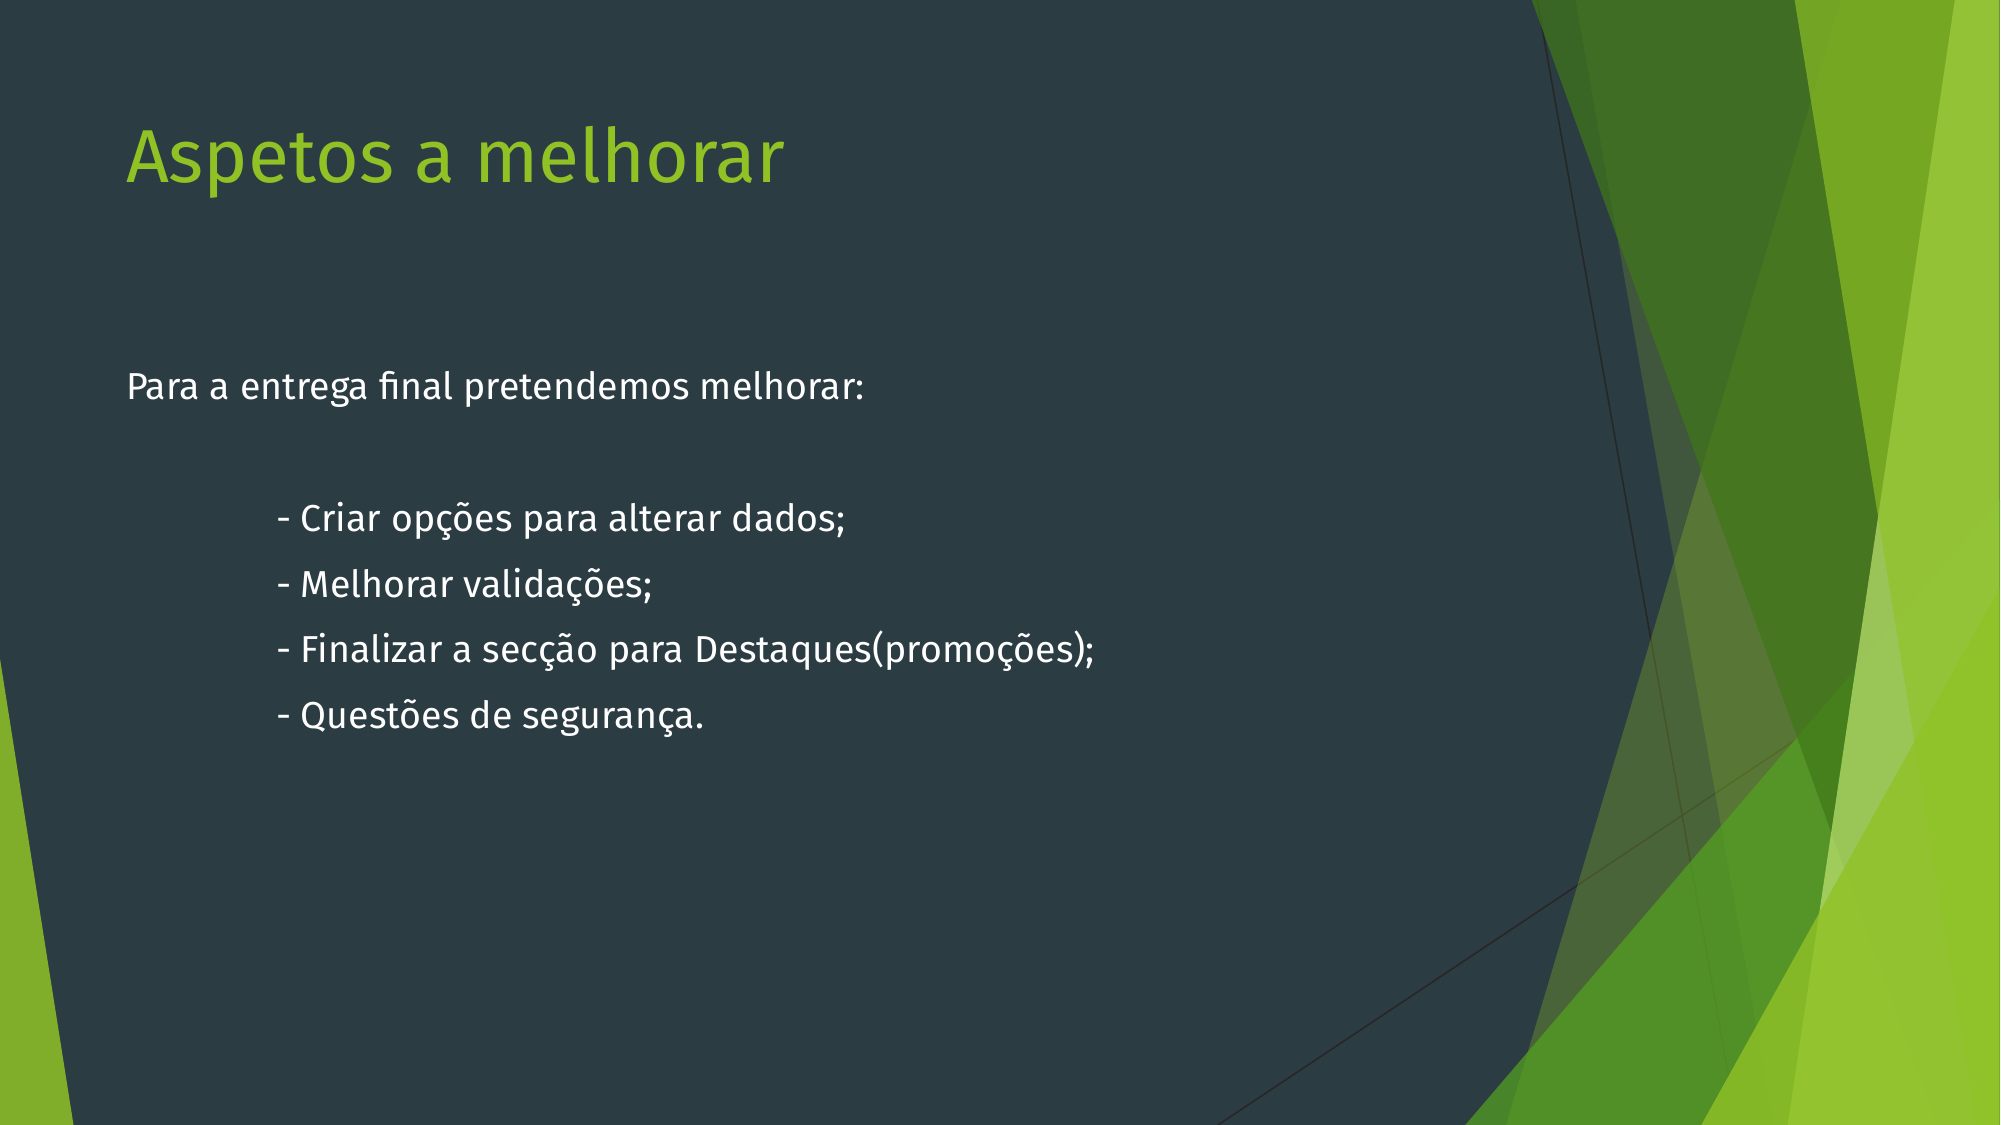

# Aspetos a melhorar
Para a entrega final pretendemos melhorar:

	- Criar opções para alterar dados;
	- Melhorar validações;
	- Finalizar a secção para Destaques(promoções);
	- Questões de segurança.